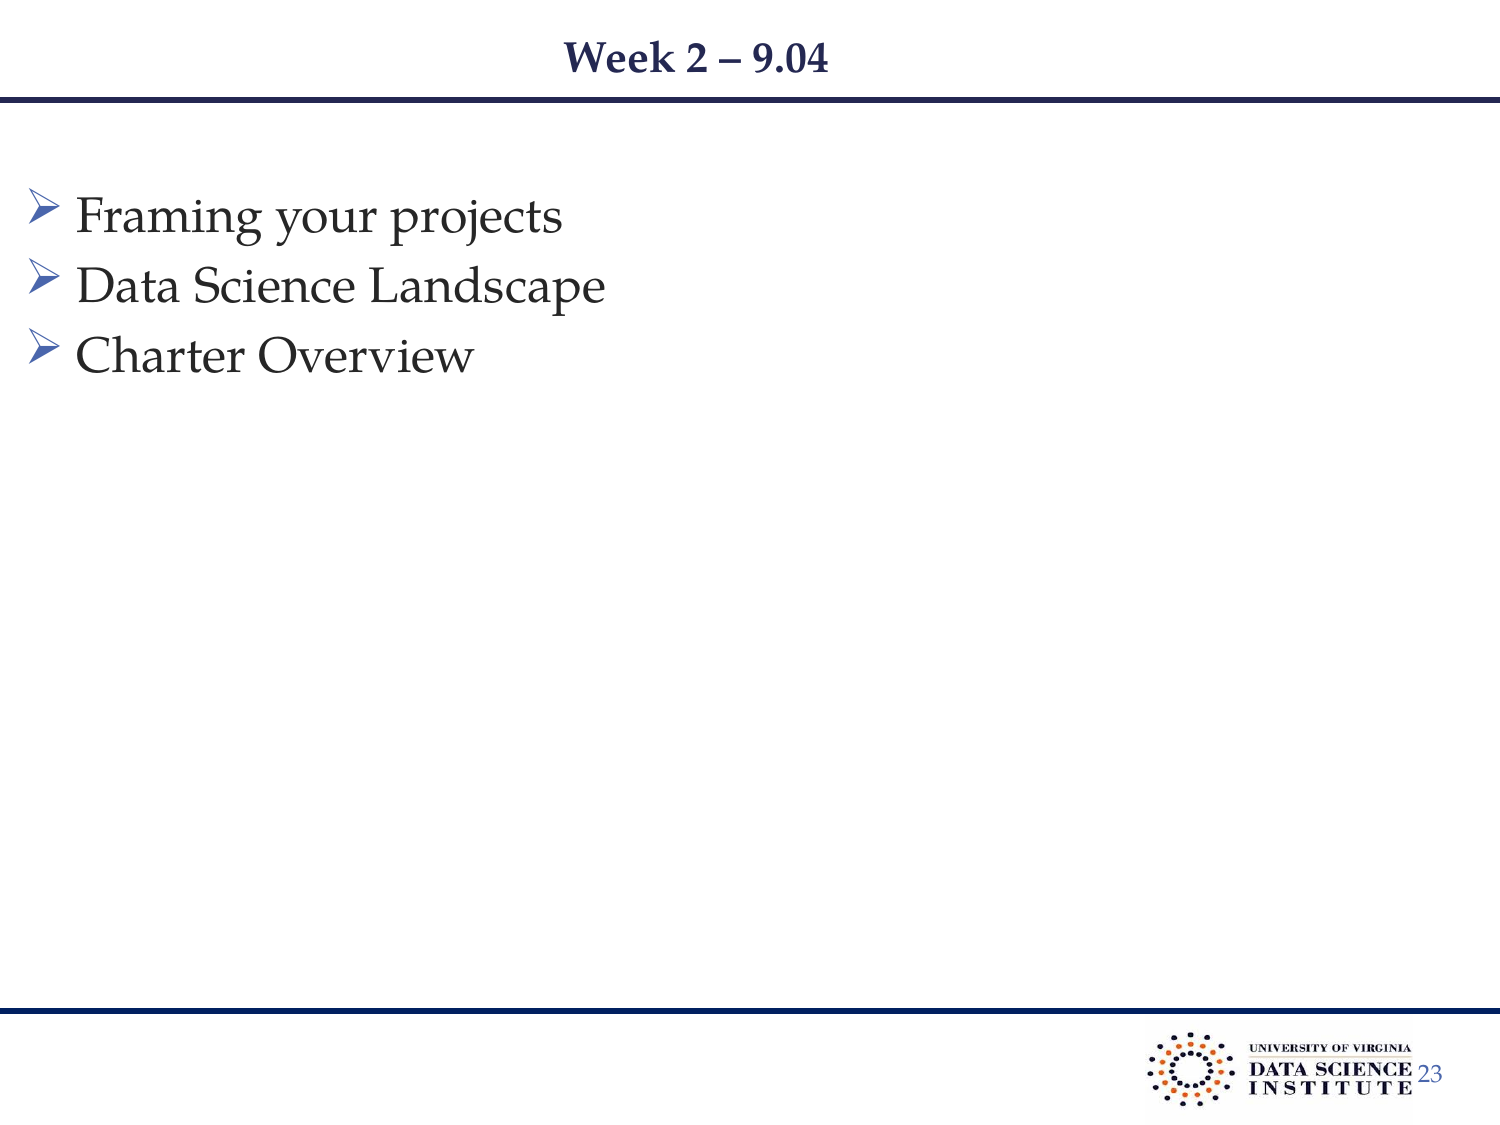

# Week 2 – 9.04
 Framing your projects
 Data Science Landscape
 Charter Overview
23